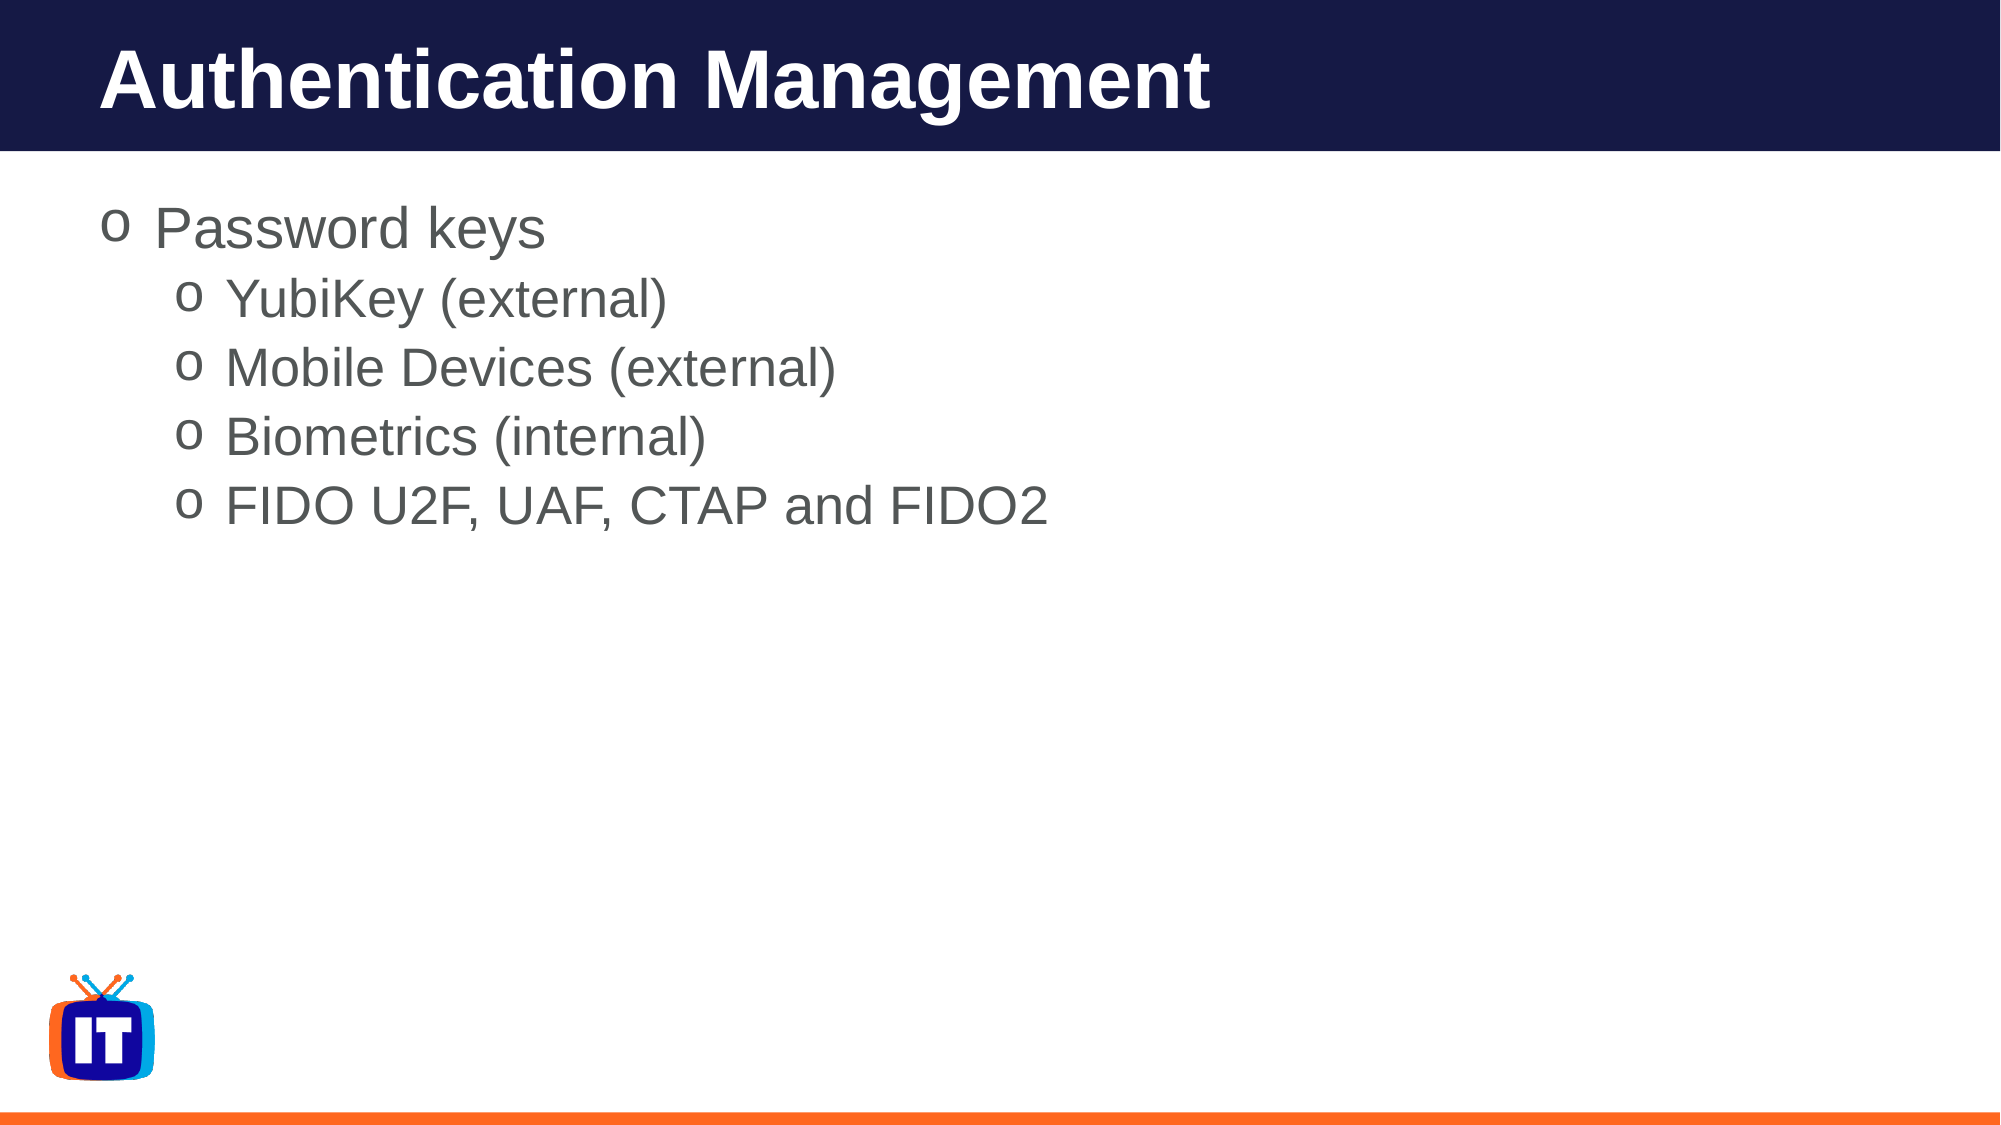

# Authentication Management
Password keys
 YubiKey (external)
 Mobile Devices (external)
 Biometrics (internal)
 FIDO U2F, UAF, CTAP and FIDO2